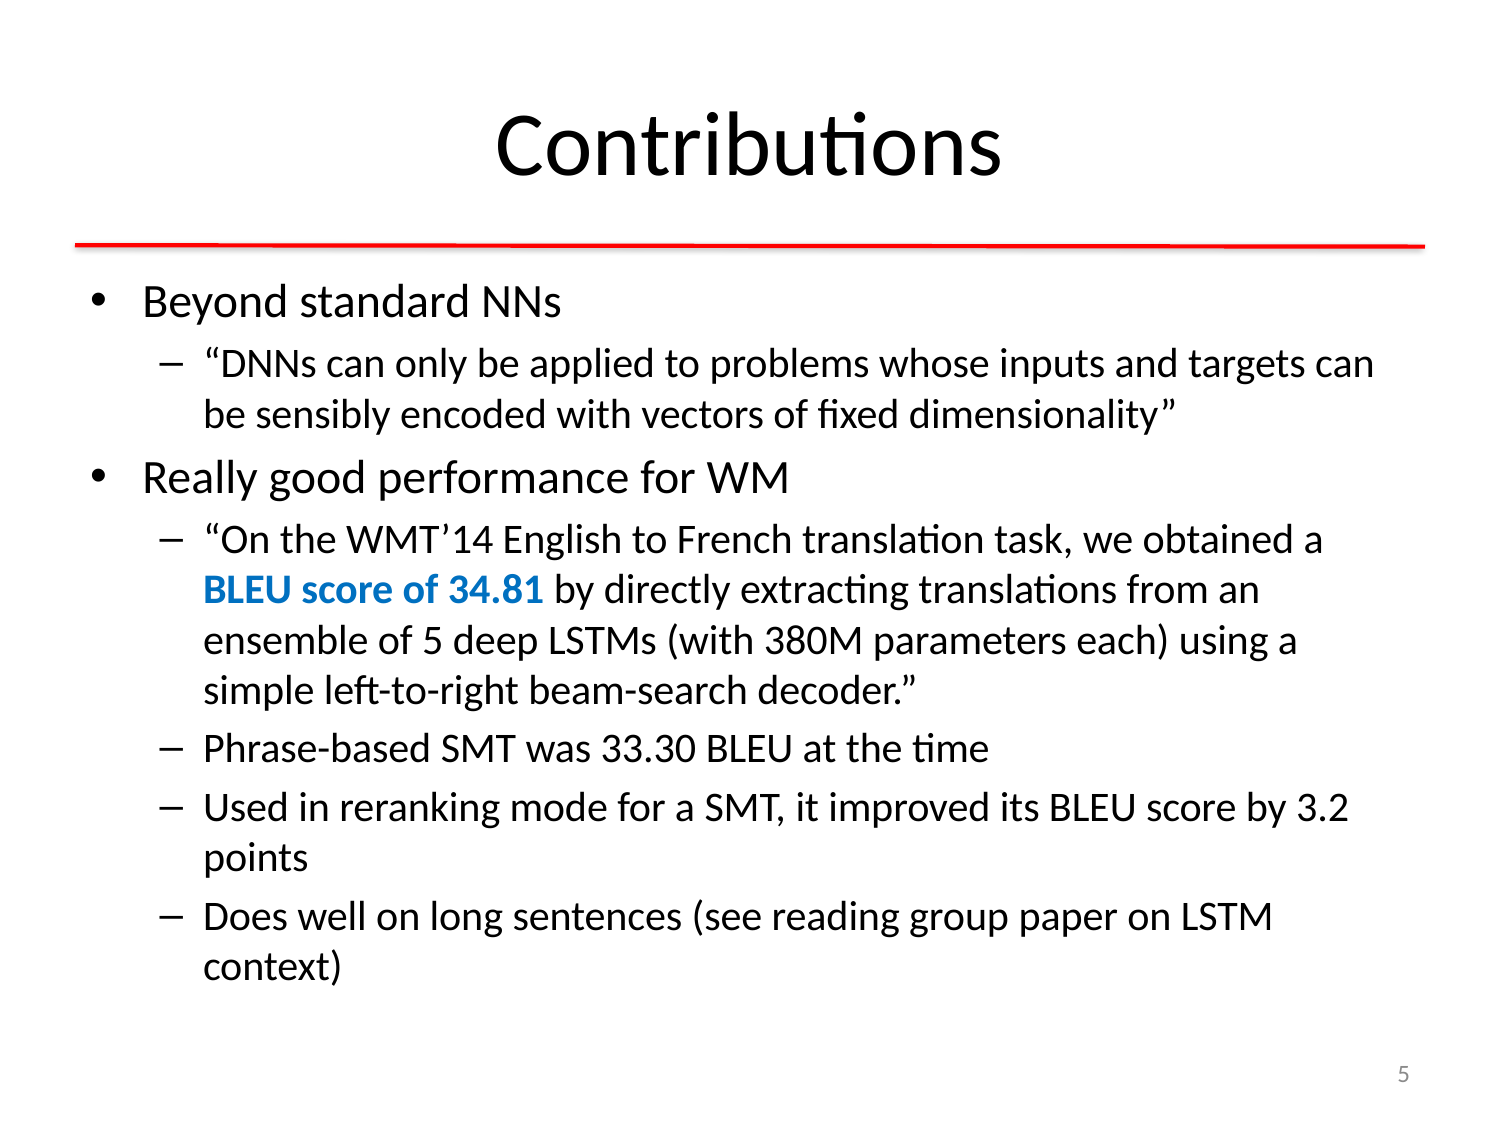

# Contributions
Beyond standard NNs
“DNNs can only be applied to problems whose inputs and targets can be sensibly encoded with vectors of fixed dimensionality”
Really good performance for WM
“On the WMT’14 English to French translation task, we obtained a BLEU score of 34.81 by directly extracting translations from an ensemble of 5 deep LSTMs (with 380M parameters each) using a simple left-to-right beam-search decoder.”
Phrase-based SMT was 33.30 BLEU at the time
Used in reranking mode for a SMT, it improved its BLEU score by 3.2 points
Does well on long sentences (see reading group paper on LSTM context)

5